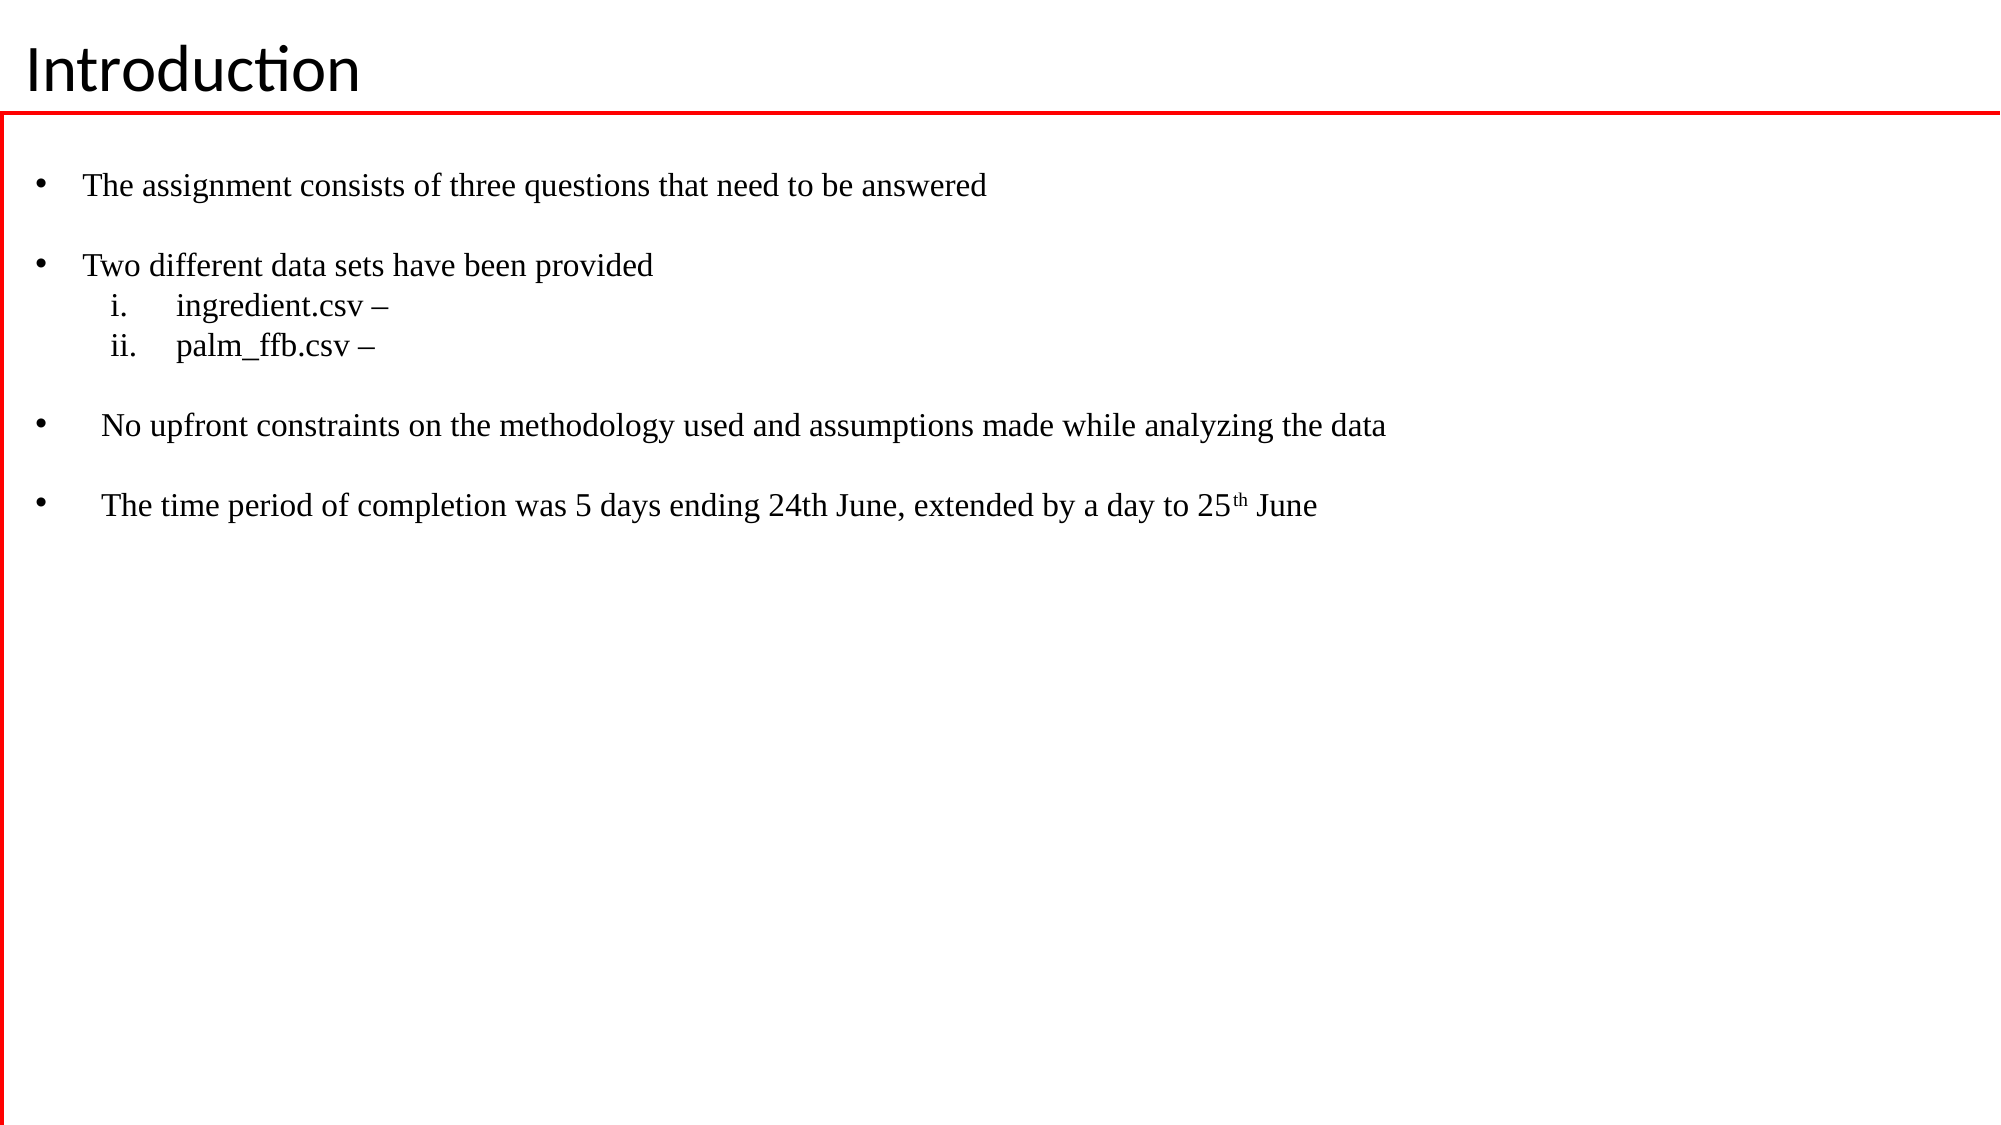

Introduction
The assignment consists of three questions that need to be answered

Two different data sets have been provided
ingredient.csv –
palm_ffb.csv –

No upfront constraints on the methodology used and assumptions made while analyzing the data

The time period of completion was 5 days ending 24th June, extended by a day to 25th June